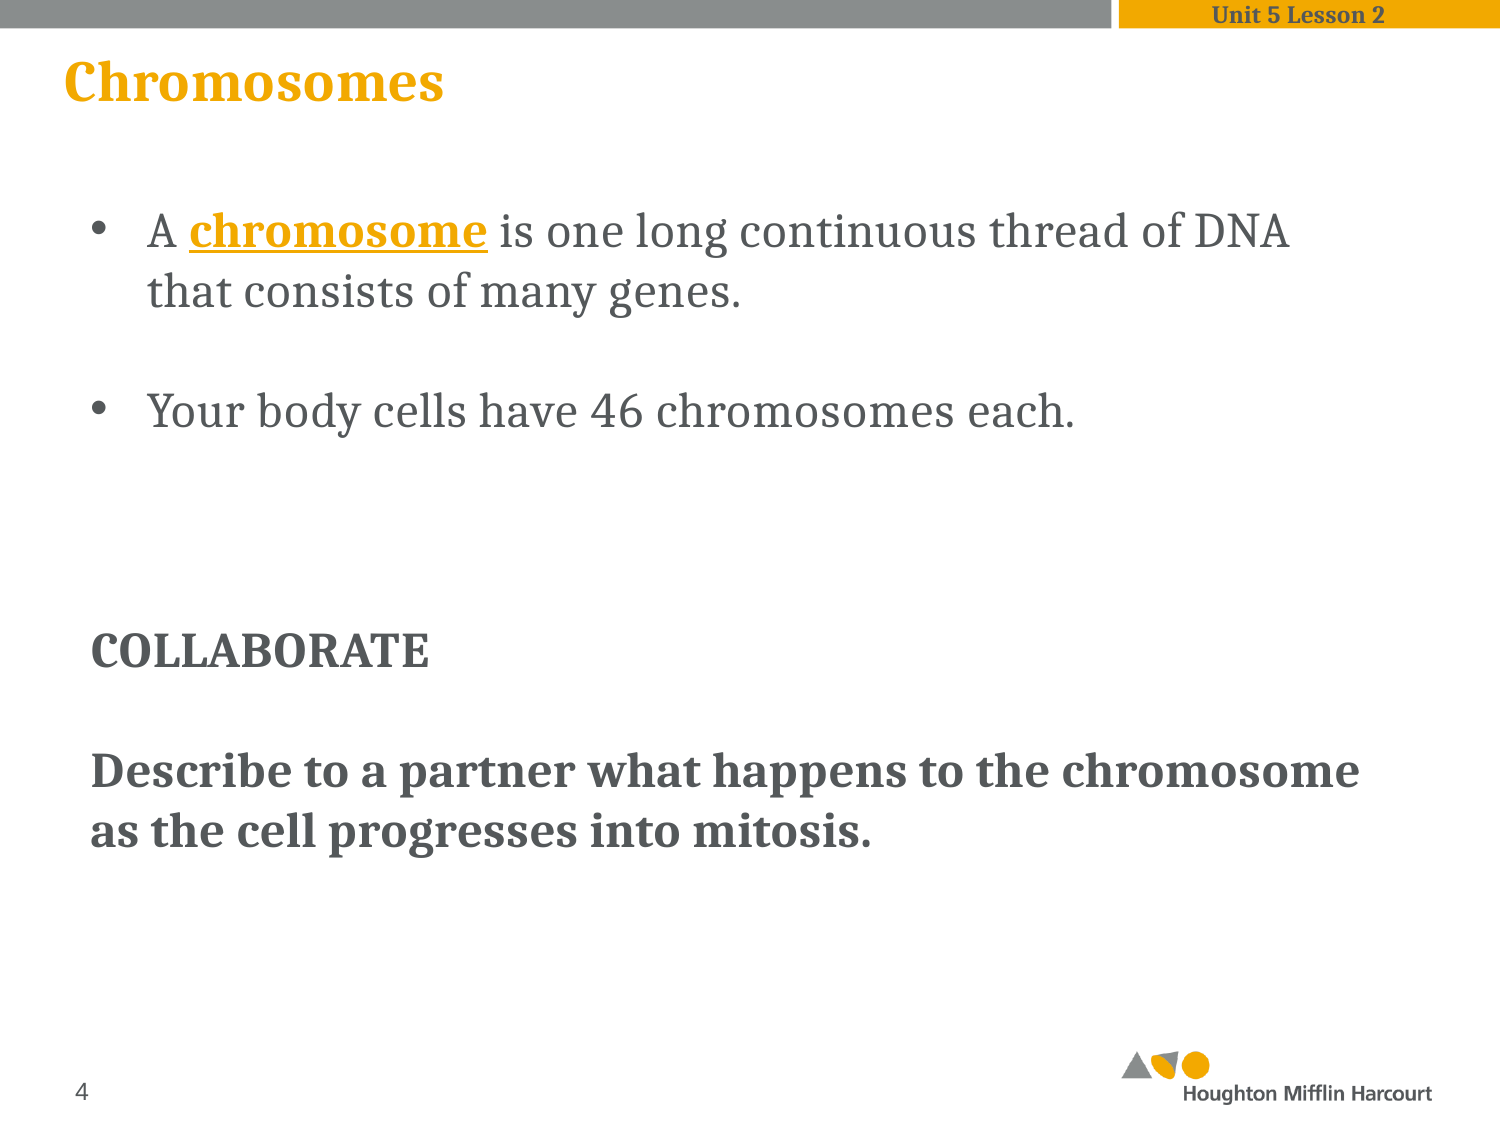

Unit 5 Lesson 2
 Chromosomes

A chromosome is one long continuous thread of DNA that consists of many genes.

Your body cells have 46 chromosomes each.

COLLABORATE

Describe to a partner what happens to the chromosome as the cell progresses into mitosis.

4